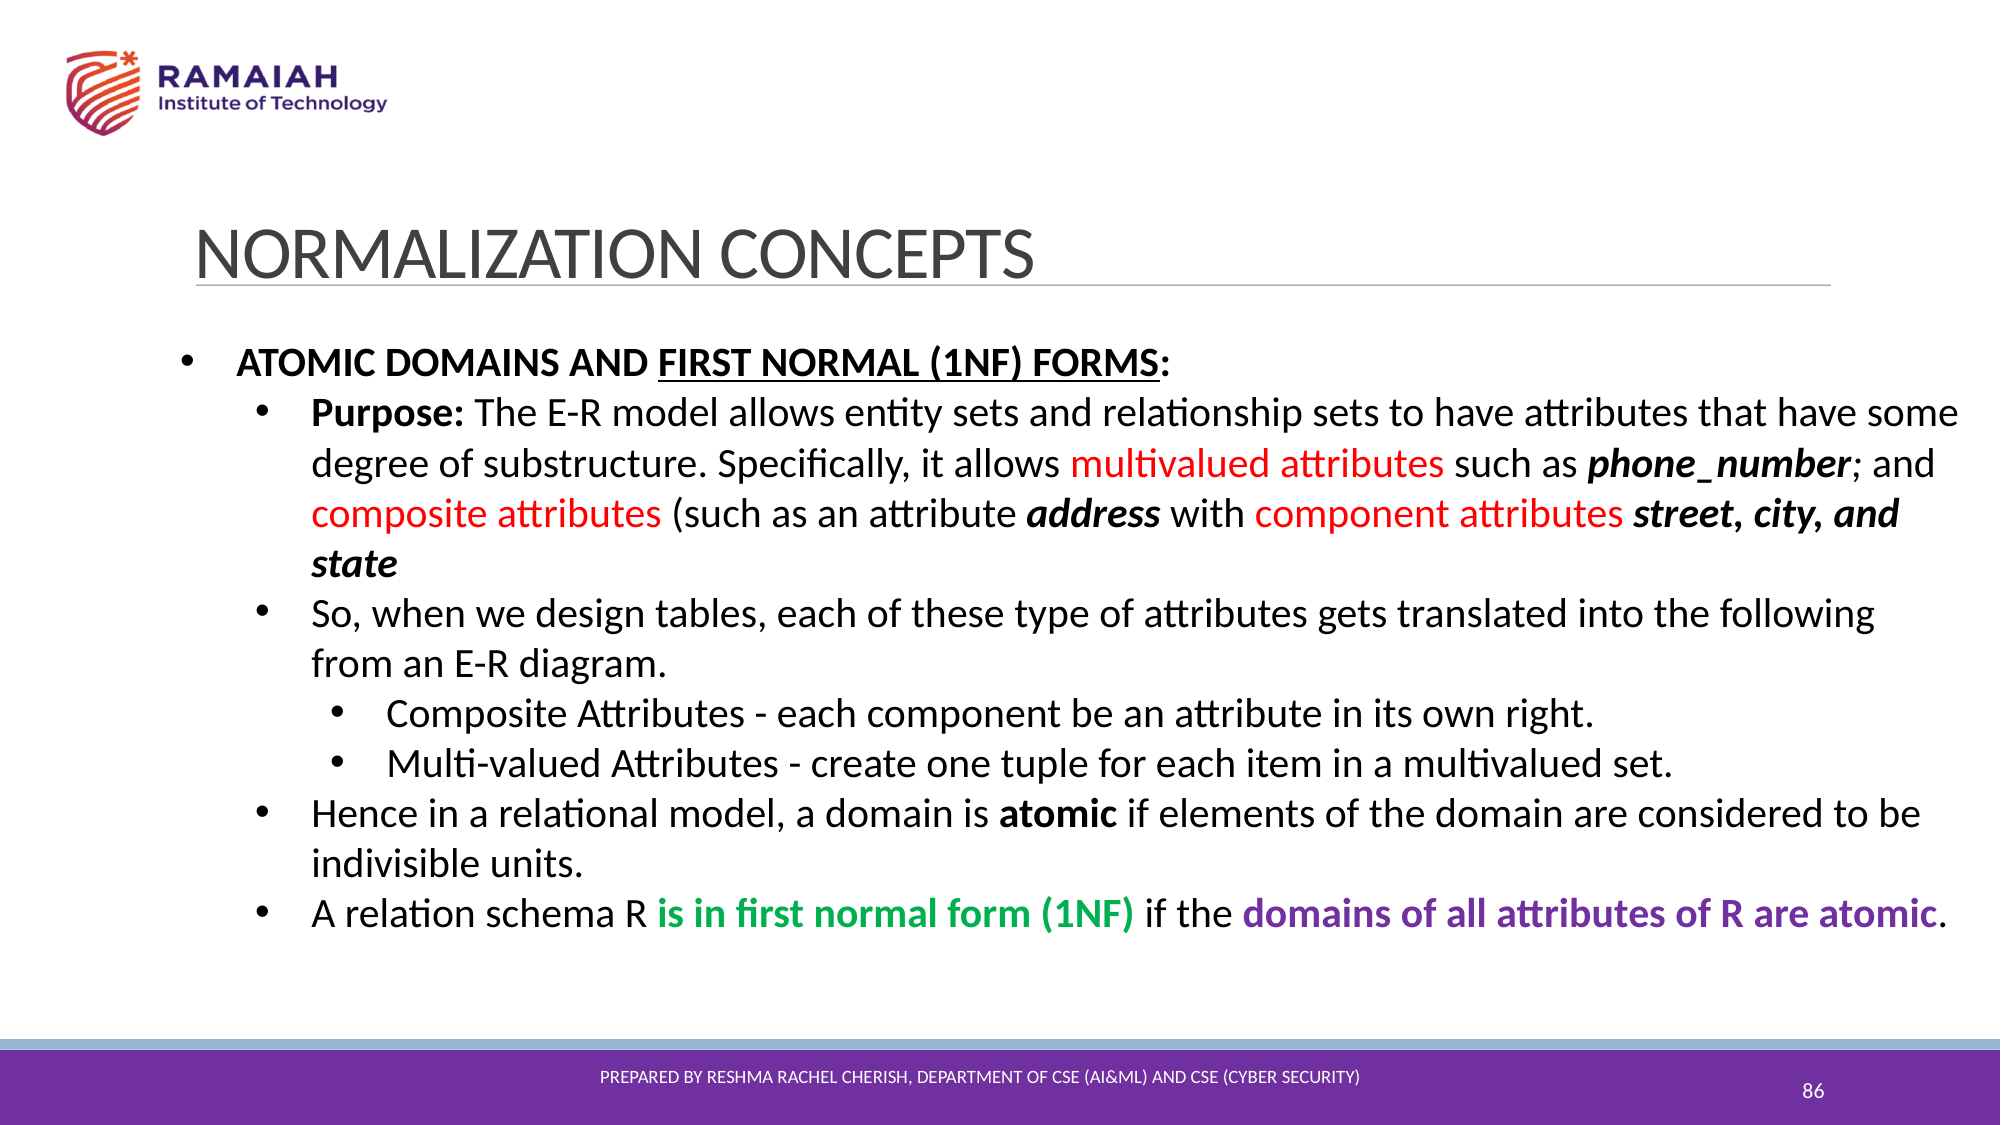

NORMALIZATION CONCEPTS
ATOMIC DOMAINS AND FIRST NORMAL (1NF) FORMS:
Purpose: The E-R model allows entity sets and relationship sets to have attributes that have some degree of substructure. Specifically, it allows multivalued attributes such as phone_number; and composite attributes (such as an attribute address with component attributes street, city, and state
So, when we design tables, each of these type of attributes gets translated into the following from an E-R diagram.
Composite Attributes - each component be an attribute in its own right.
Multi-valued Attributes - create one tuple for each item in a multivalued set.
Hence in a relational model, a domain is atomic if elements of the domain are considered to be indivisible units.
A relation schema R is in first normal form (1NF) if the domains of all attributes of R are atomic.
86
Prepared By reshma Rachel cherish, Department of CSE (ai&ml) and CSE (Cyber security)